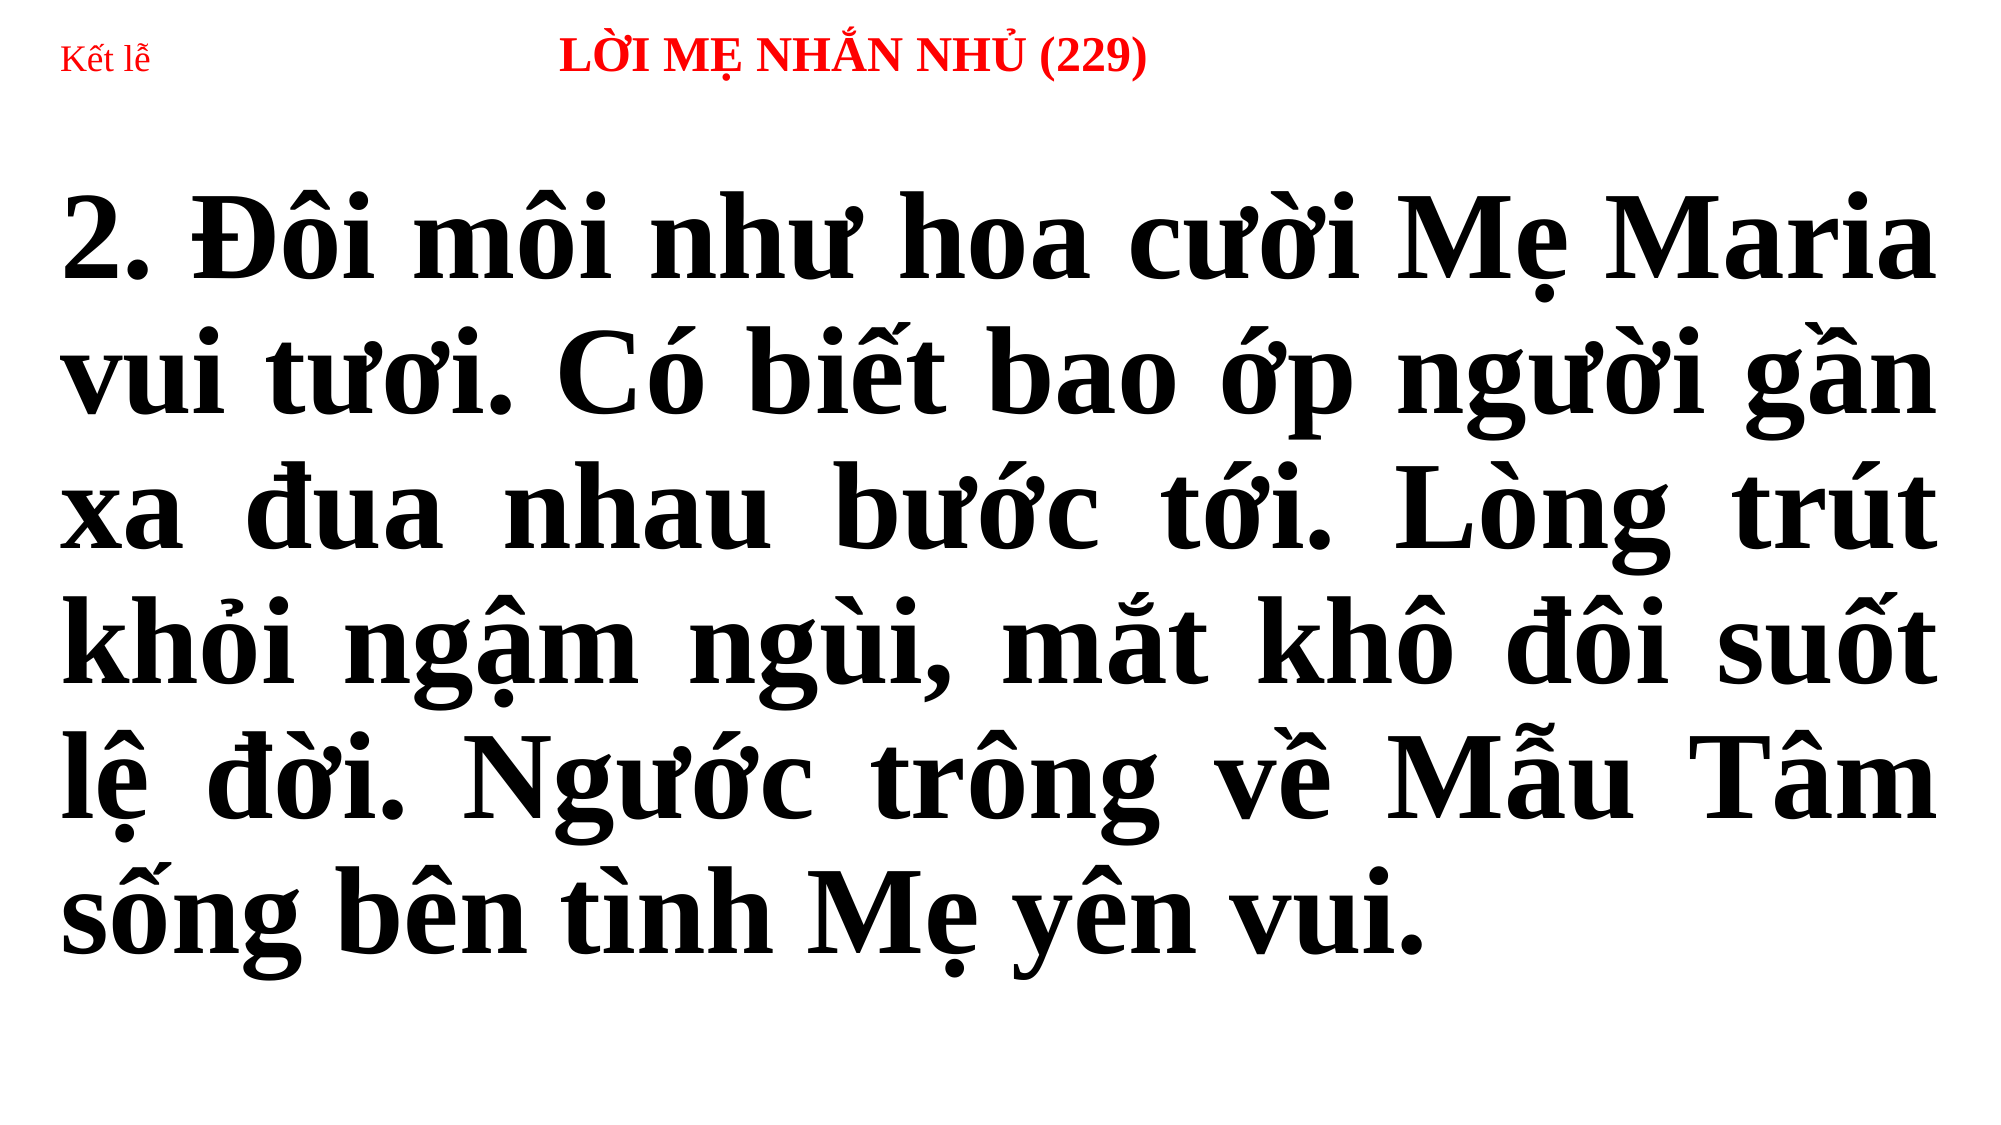

# Kết lễ                                           LỜI MẸ NHẮN NHỦ (229)
2. Đôi môi như hoa cười Mẹ Maria vui tươi. Có biết bao ớp người gần xa đua nhau bước tới. Lòng trút khỏi ngậm ngùi, mắt khô đôi suốt lệ đời. Ngước trông về Mẫu Tâm sống bên tình Mẹ yên vui.